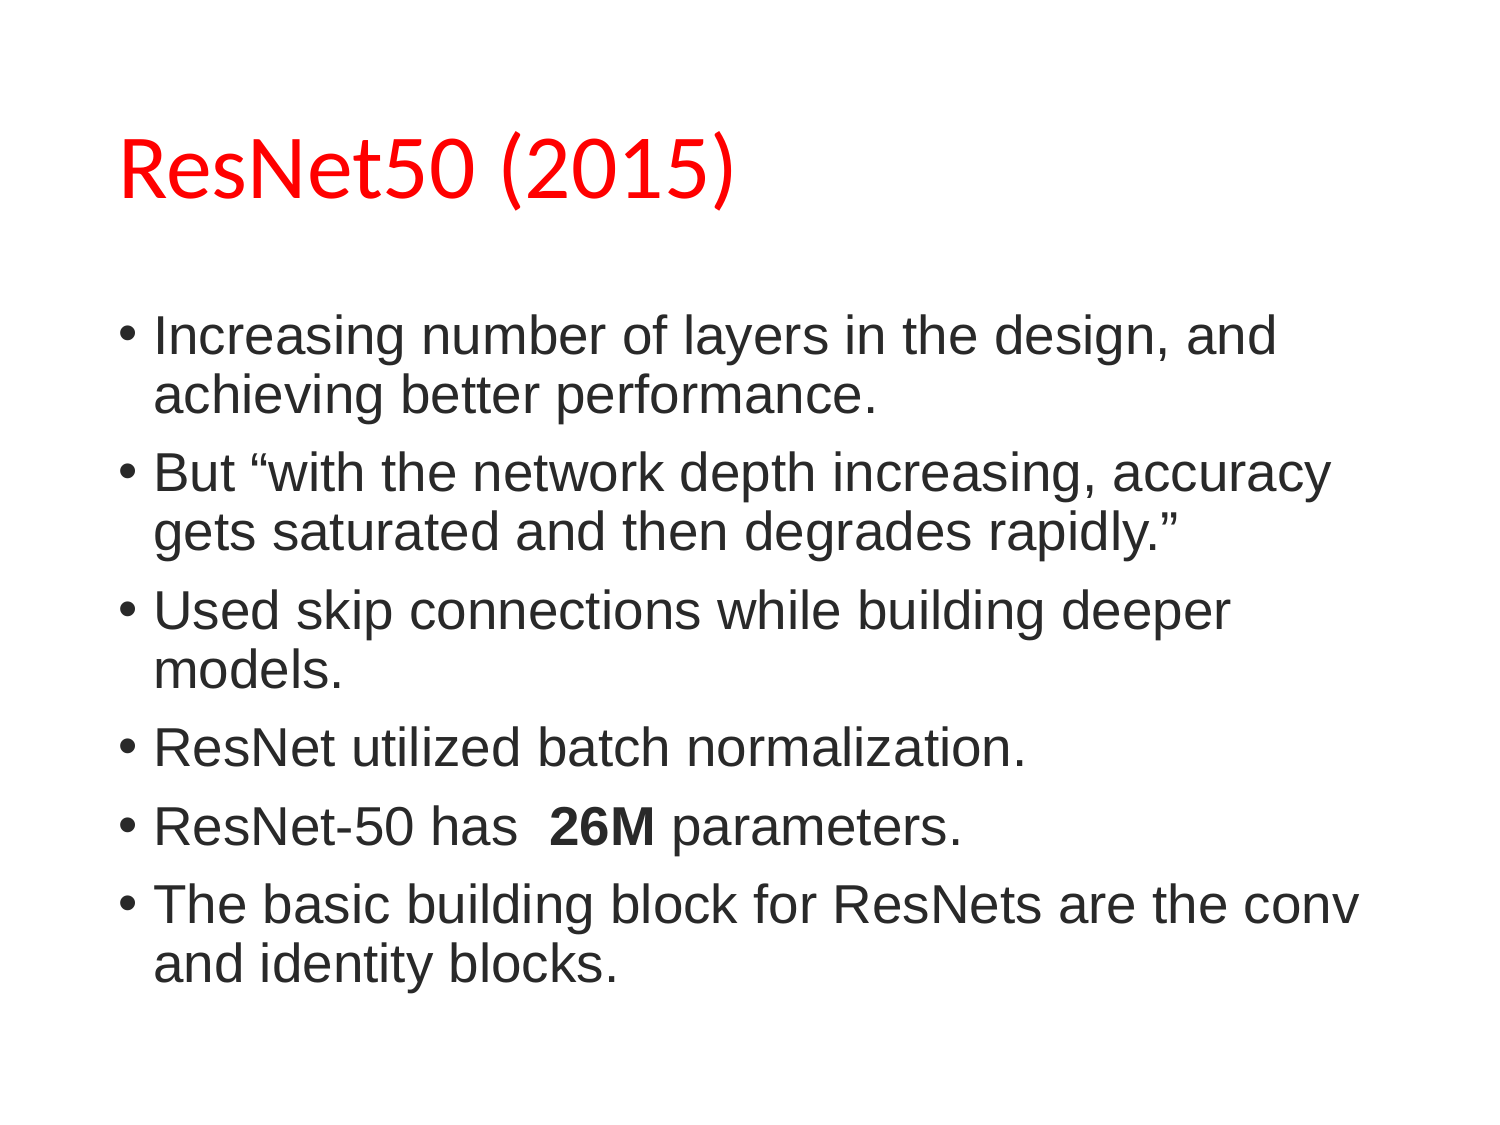

# ResNet50 (2015)
Increasing number of layers in the design, and achieving better performance.
But “with the network depth increasing, accuracy gets saturated and then degrades rapidly.”
Used skip connections while building deeper models.
ResNet utilized batch normalization.
ResNet-50 has  26M parameters.
The basic building block for ResNets are the conv and identity blocks.